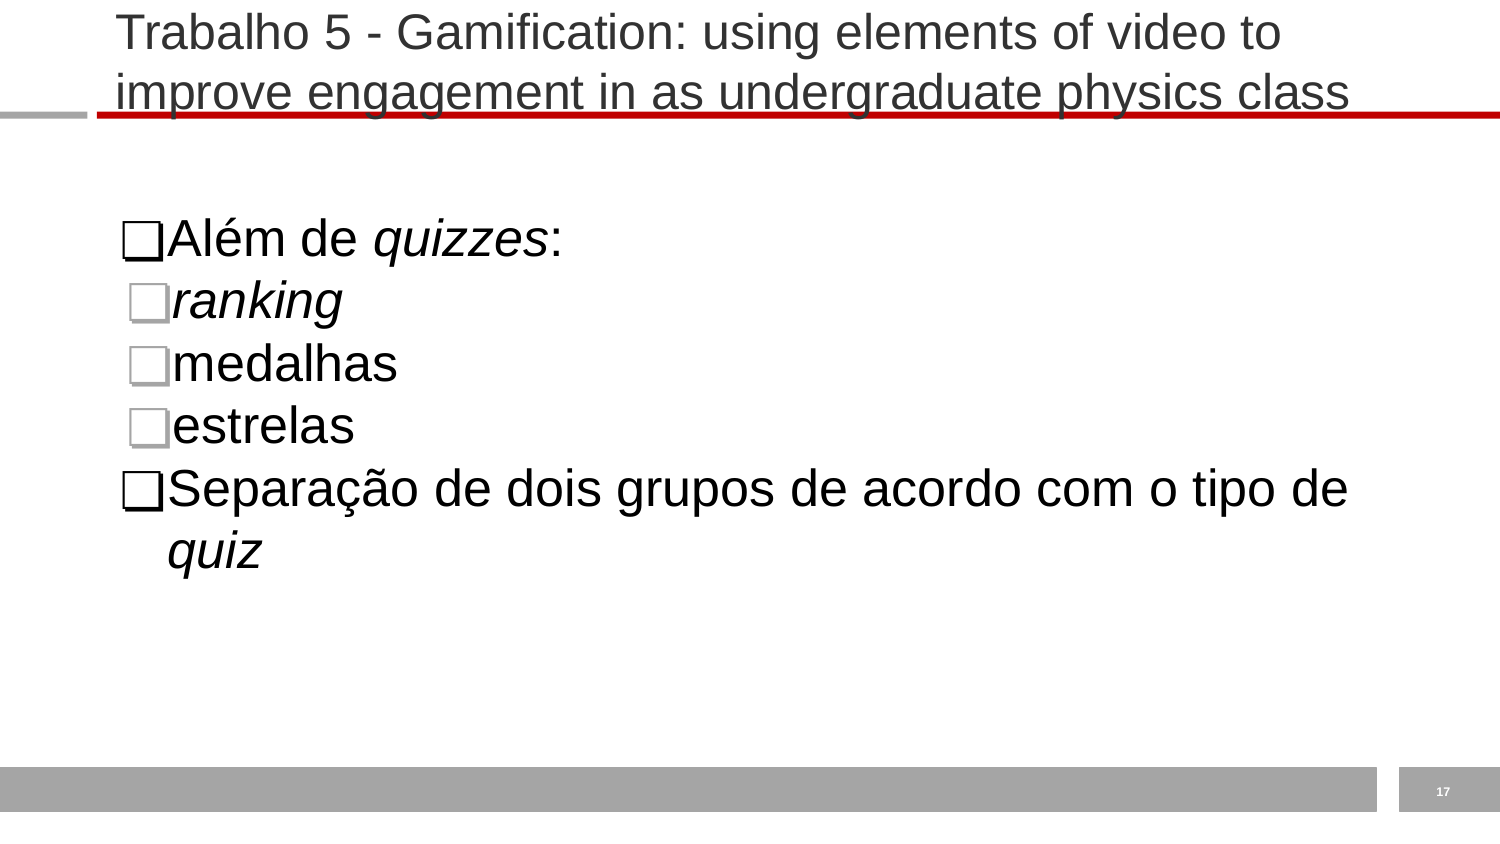

# Trabalho 5 - Gamification: using elements of video to improve engagement in as undergraduate physics class
Além de quizzes:
ranking
medalhas
estrelas
Separação de dois grupos de acordo com o tipo de quiz

17